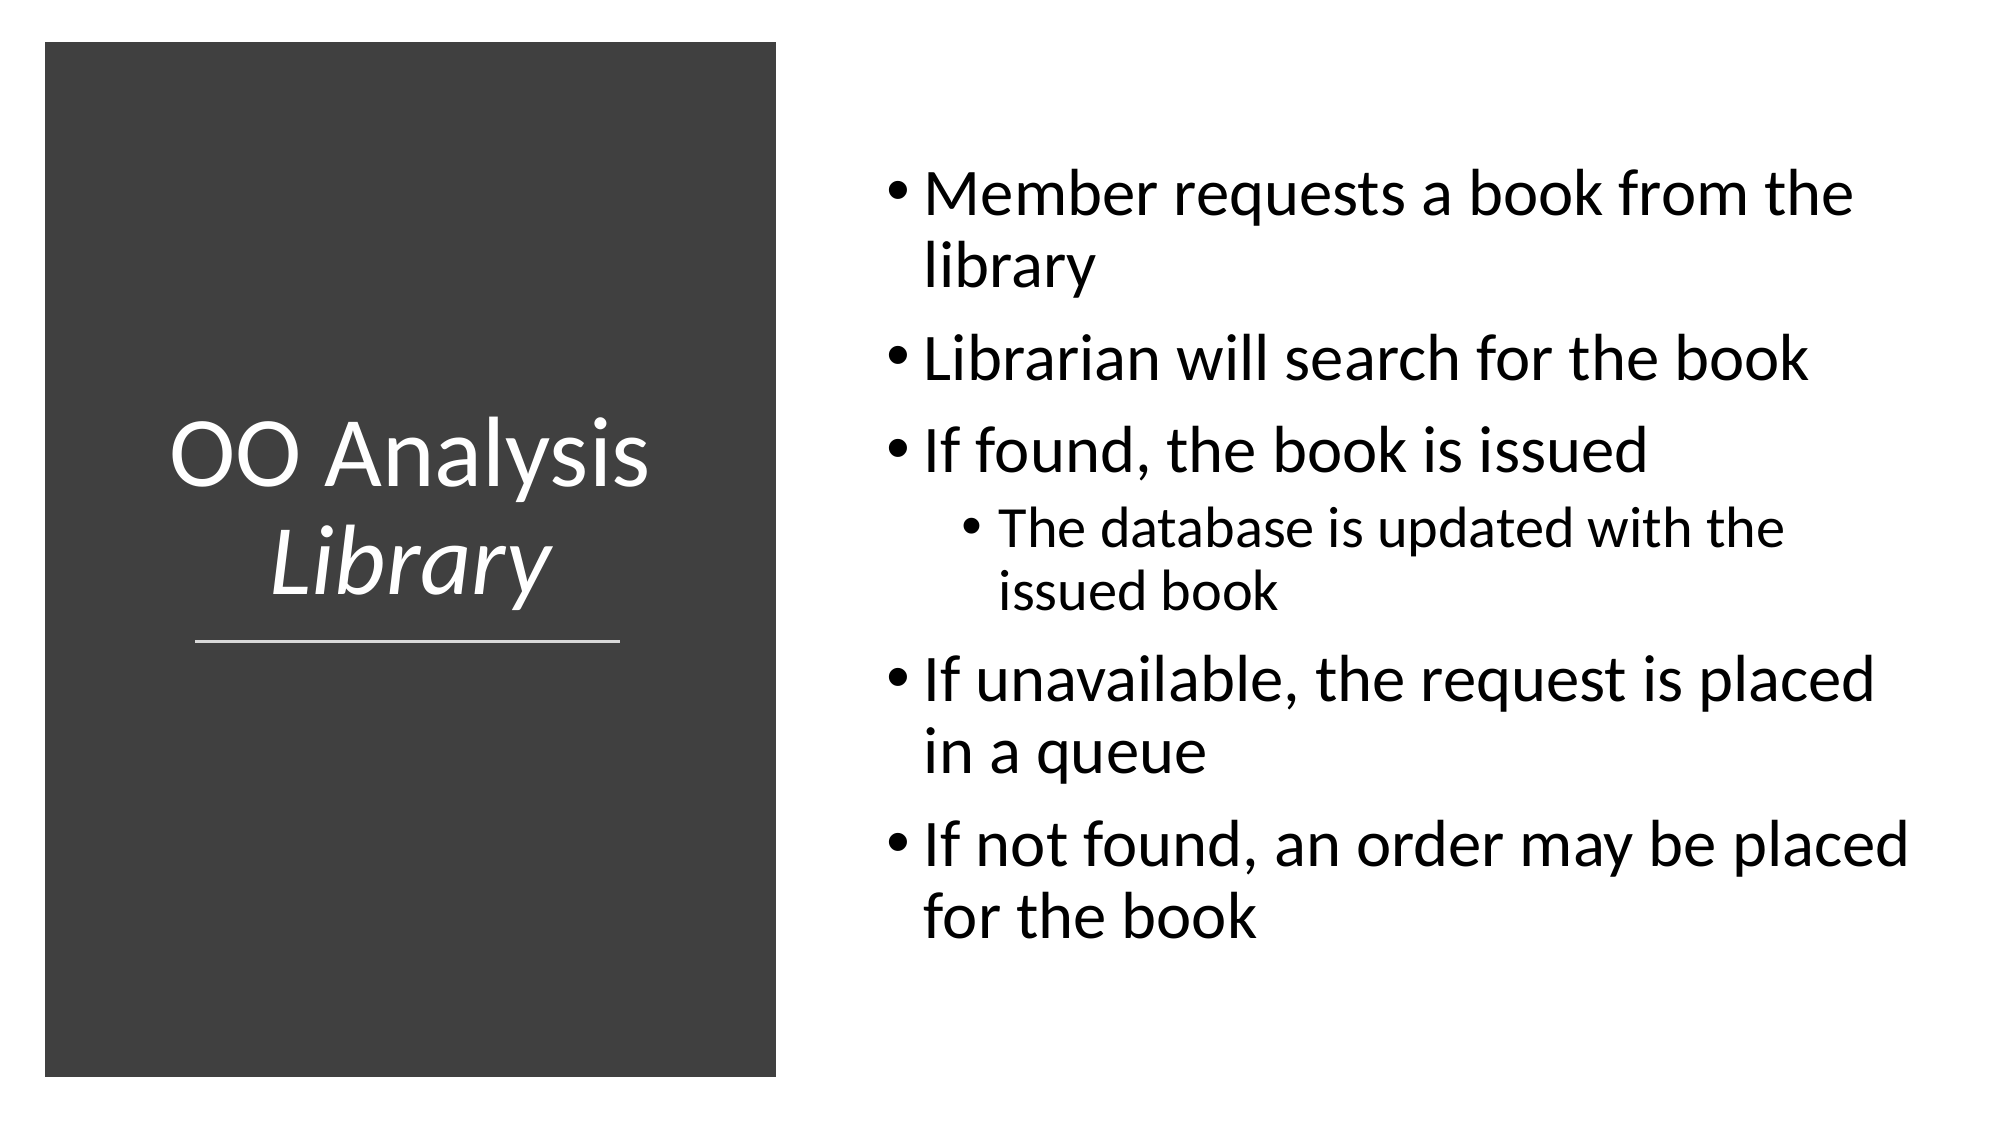

# OO Analysis Library
Member requests a book from the library
Librarian will search for the book
If found, the book is issued
The database is updated with the issued book
If unavailable, the request is placed in a queue
If not found, an order may be placed for the book

Object Oriented Analysis, Design & Programming in UML
47